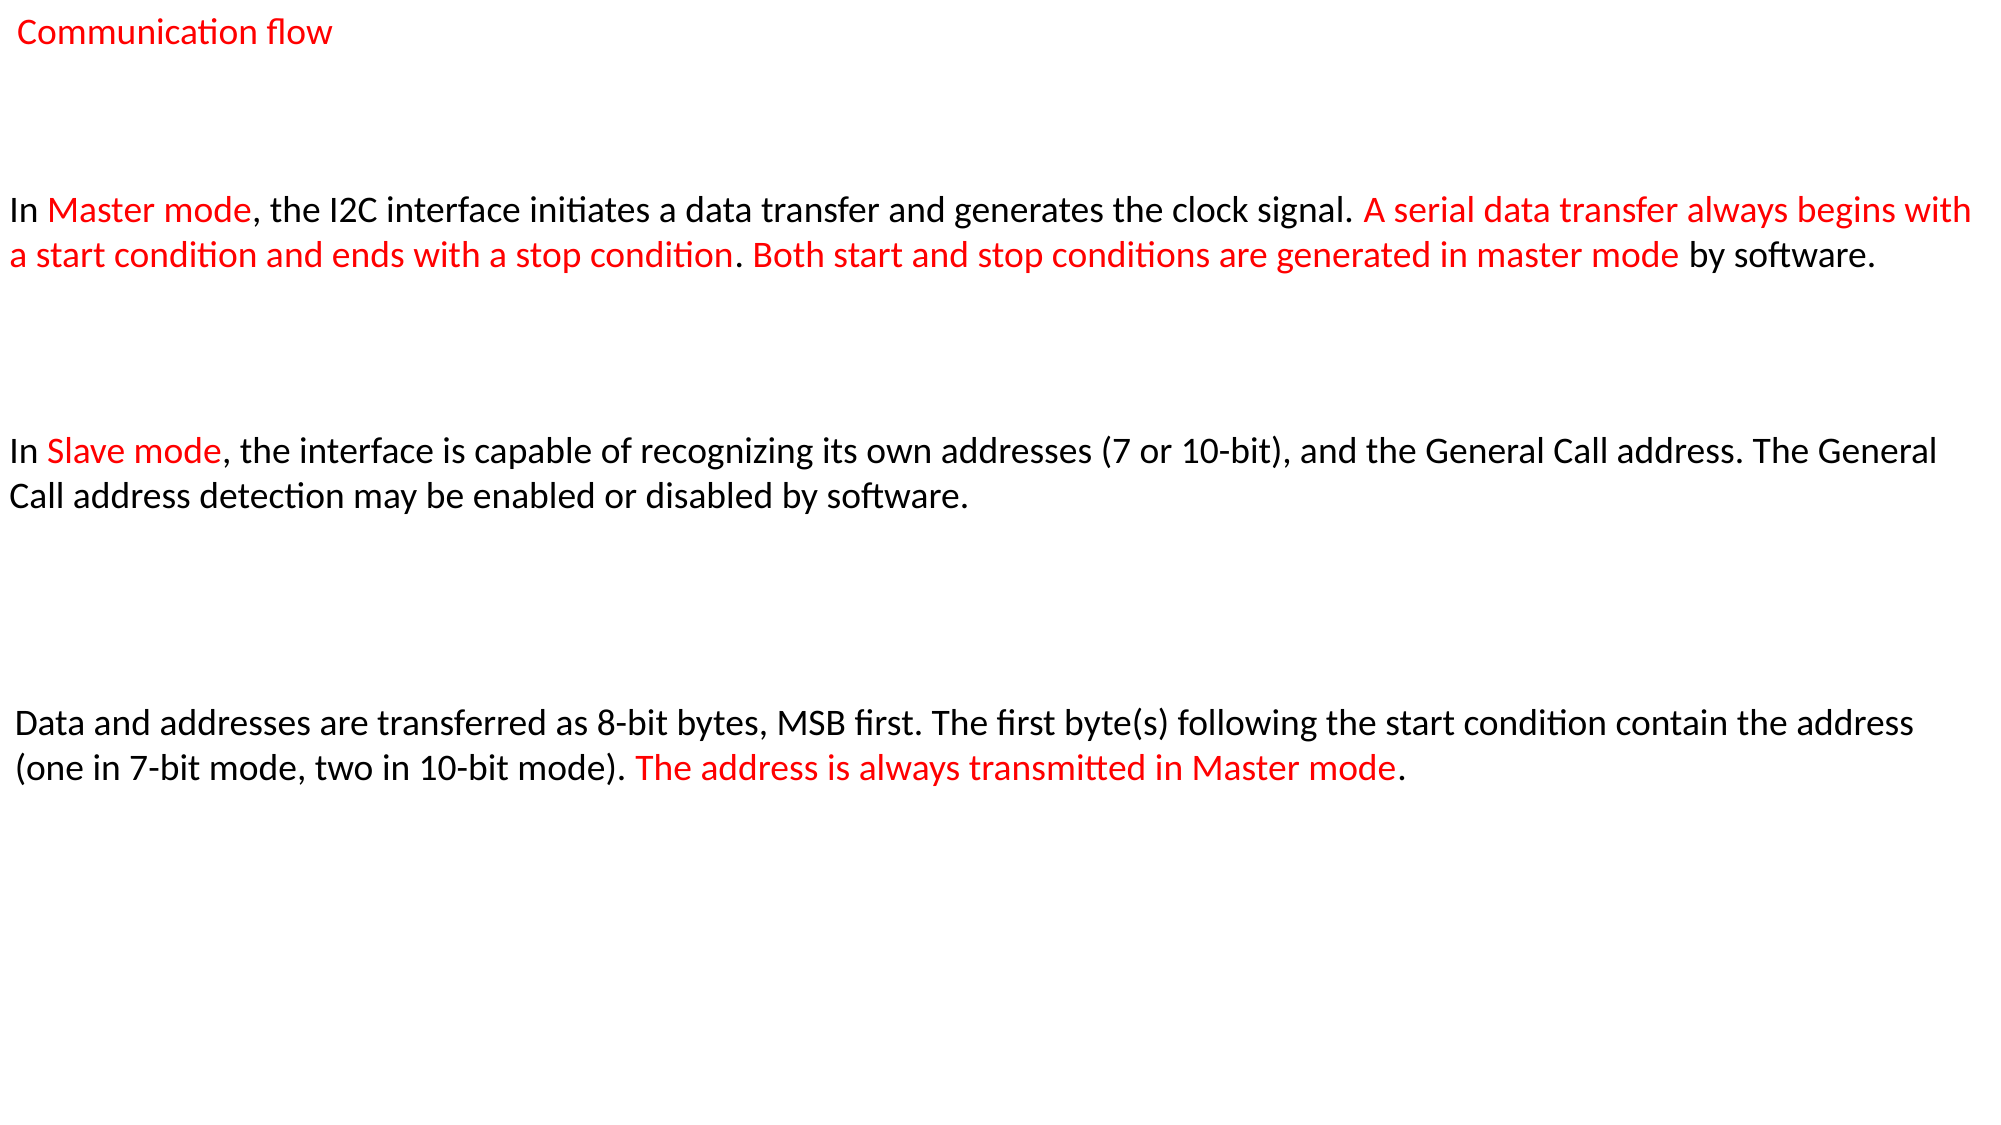

Communication flow
In Master mode, the I2C interface initiates a data transfer and generates the clock signal. A serial data transfer always begins with a start condition and ends with a stop condition. Both start and stop conditions are generated in master mode by software.
In Slave mode, the interface is capable of recognizing its own addresses (7 or 10-bit), and the General Call address. The General Call address detection may be enabled or disabled by software.
Data and addresses are transferred as 8-bit bytes, MSB first. The first byte(s) following the start condition contain the address (one in 7-bit mode, two in 10-bit mode). The address is always transmitted in Master mode.